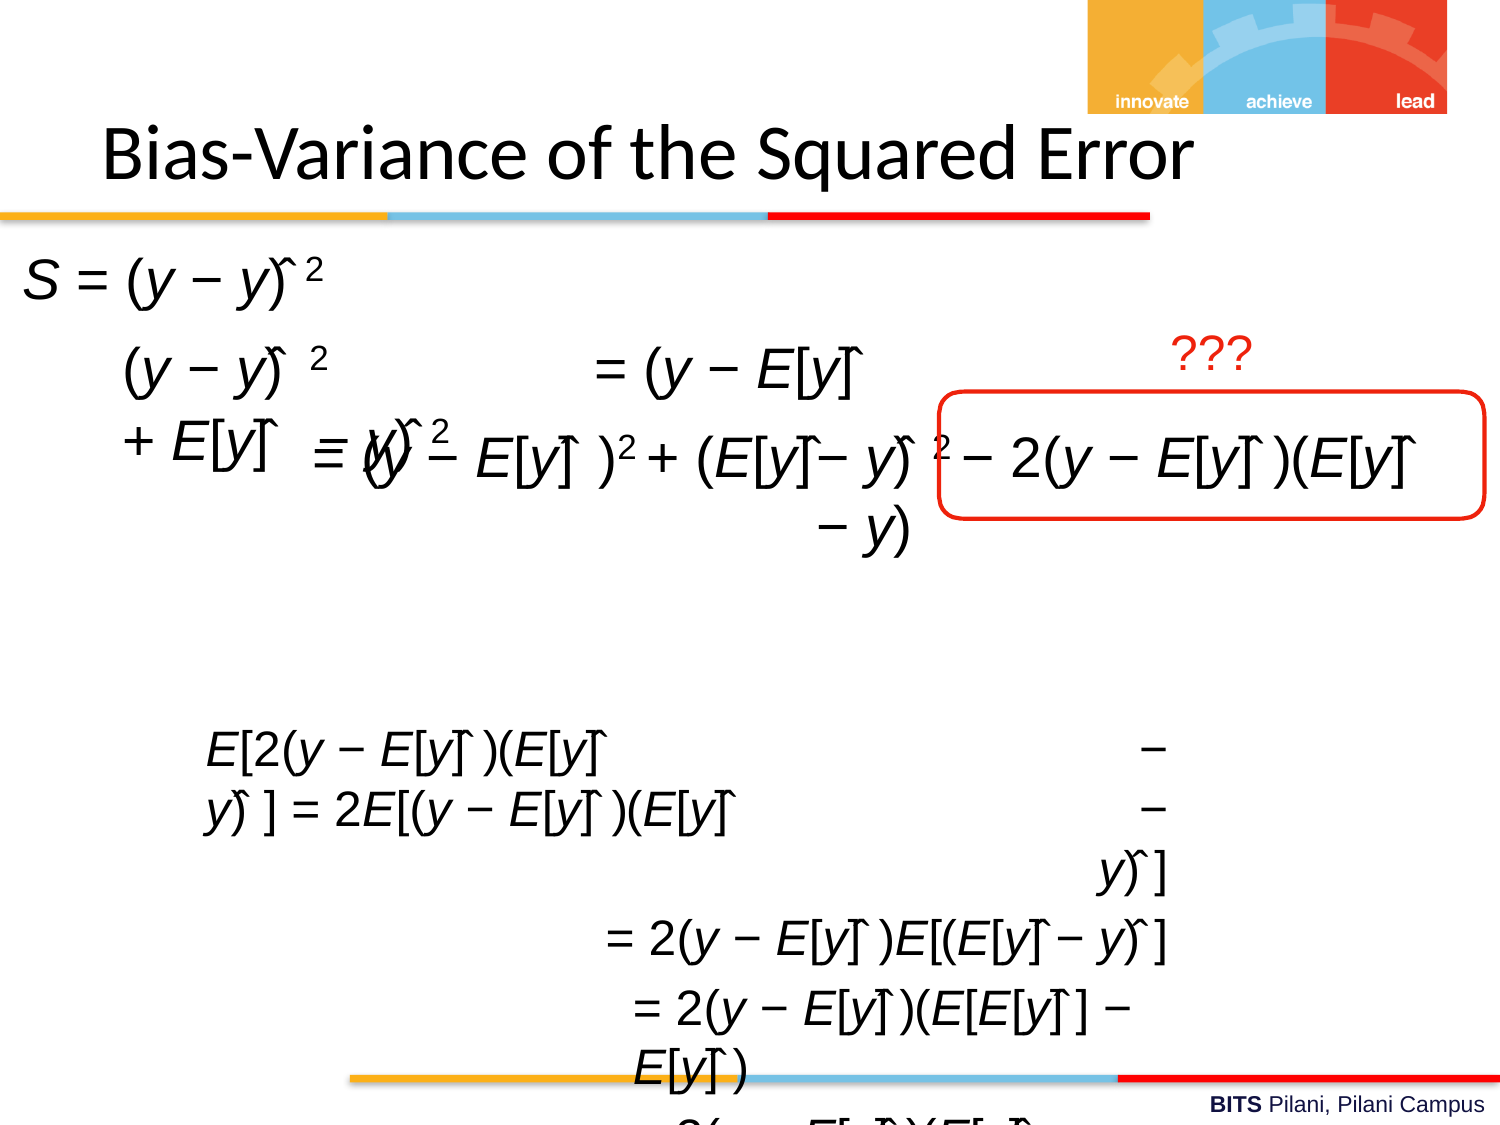

# Bias-Variance of the Squared Error
S = (y − y)̂ 2
???
(y − y)̂  2	= (y − E[y]̂	+ E[y]̂	− y)̂ 2

= (y − E[y]̂  )2 + (E[y]̂	− y)̂  2 − 2(y − E[y]̂ )(E[y]̂	− y)
E[2(y − E[y]̂ )(E[y]̂	− y)̂  ] = 2E[(y − E[y]̂ )(E[y]̂	− y)̂ ]
= 2(y − E[y]̂ )E[(E[y]̂	− y)̂ ]
= 2(y − E[y]̂ )(E[E[y]̂ ] − E[y]̂ )
= 2(y − E[y]̂ )(E[y]̂	− E[y]̂ )
= 0